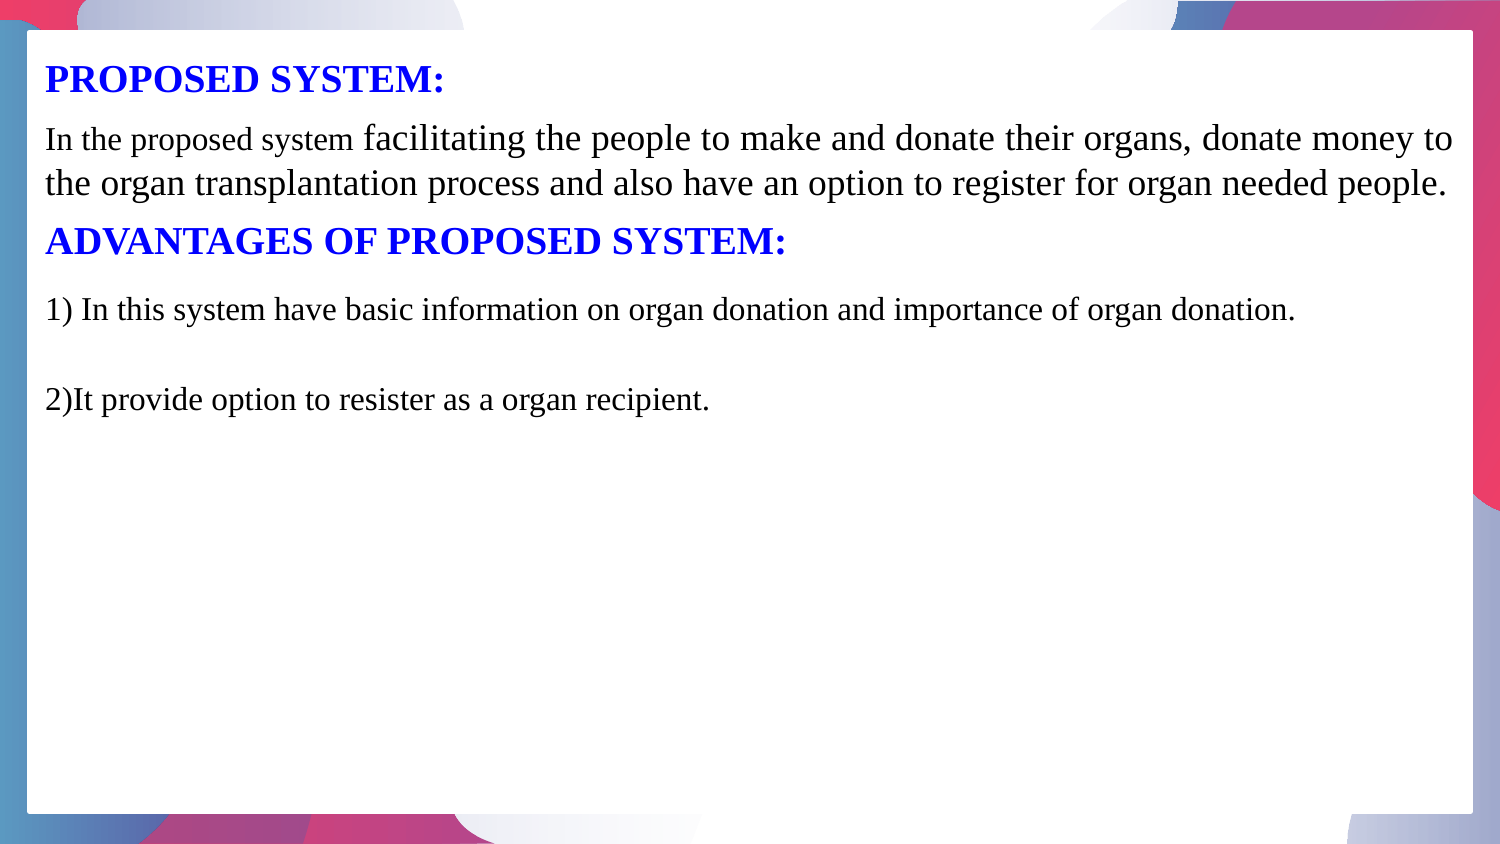

PROPOSED SYSTEM:
In the proposed system facilitating the people to make and donate their organs, donate money to the organ transplantation process and also have an option to register for organ needed people.
ADVANTAGES OF PROPOSED SYSTEM:
1) In this system have basic information on organ donation and importance of organ donation.
2)It provide option to resister as a organ recipient.